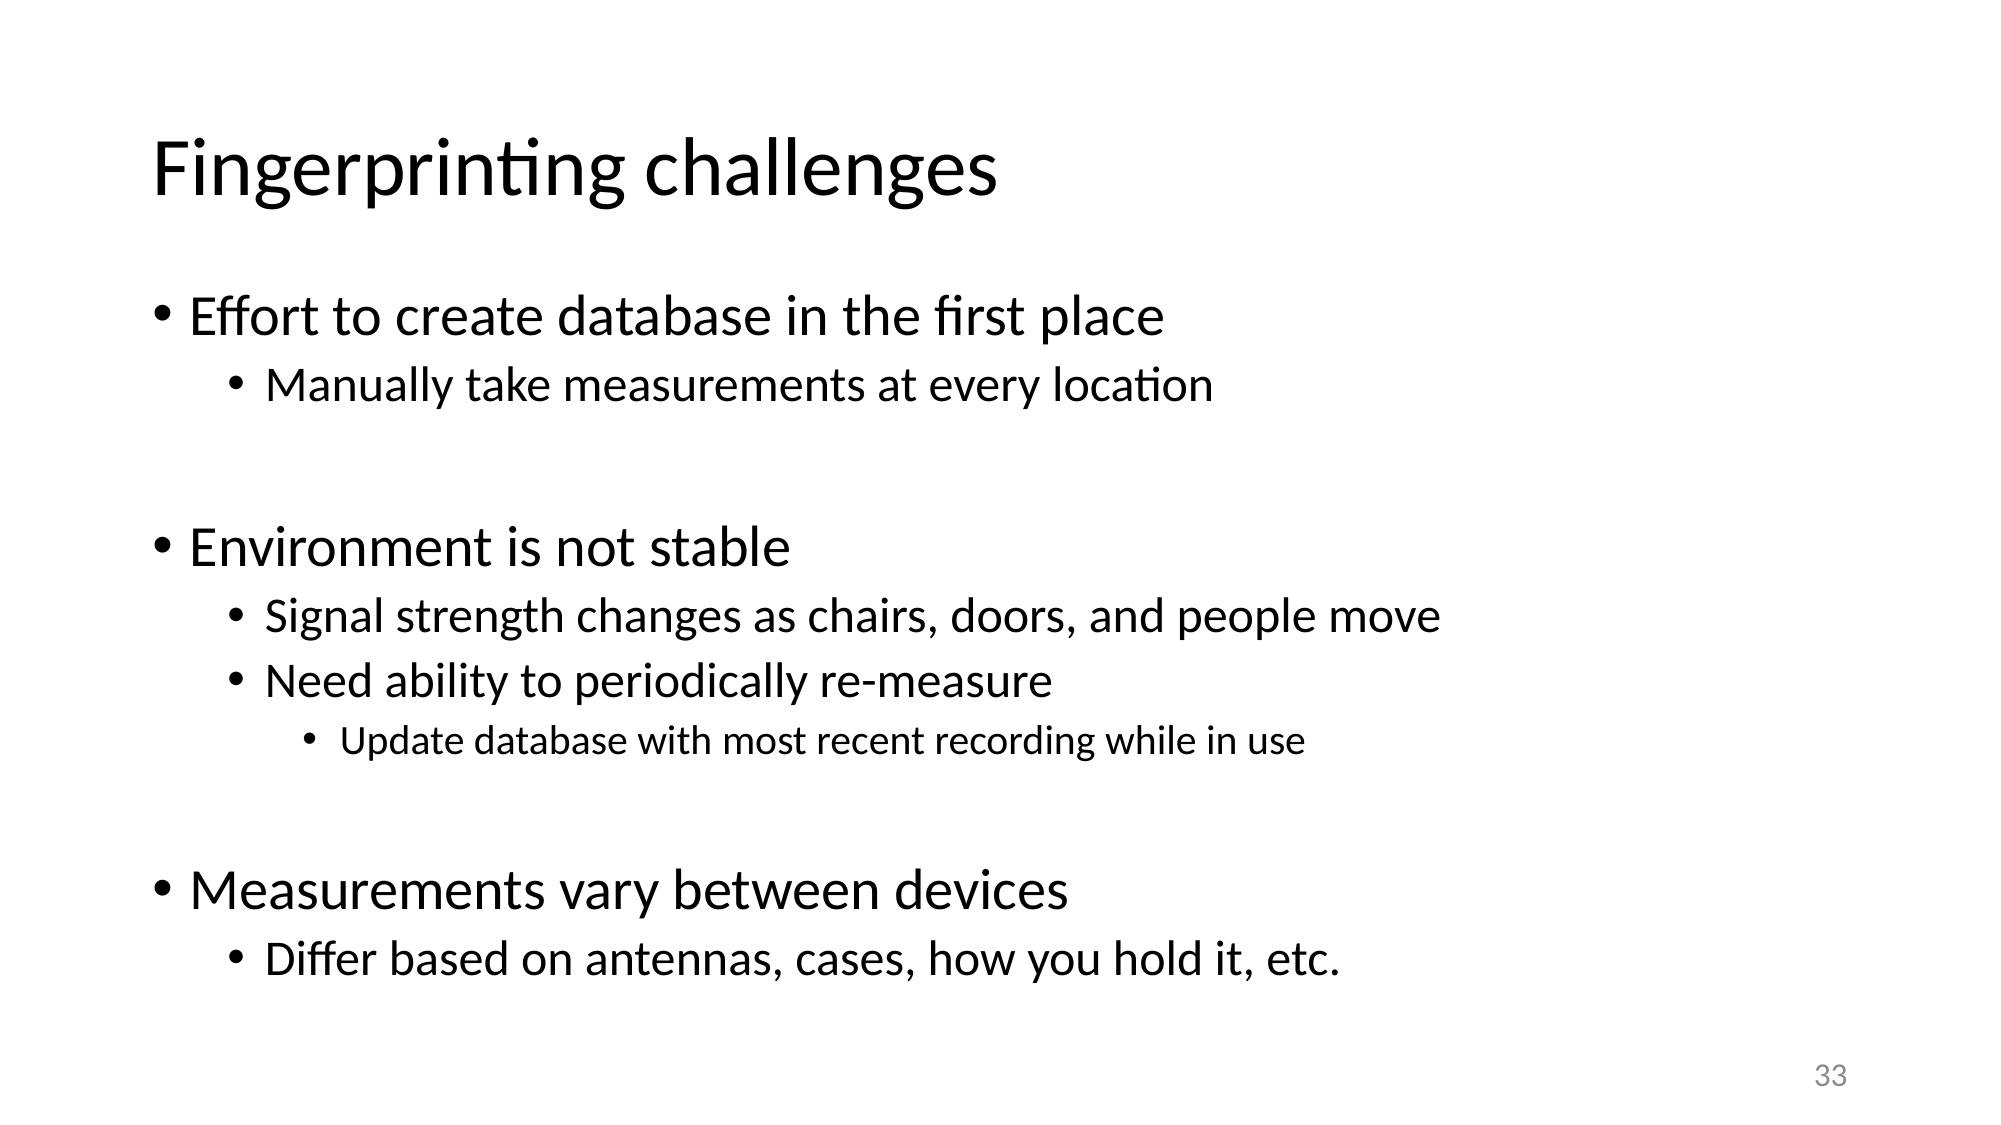

# Fingerprinting challenges
Effort to create database in the first place
Manually take measurements at every location

Environment is not stable
Signal strength changes as chairs, doors, and people move
Need ability to periodically re-measure
Update database with most recent recording while in use

Measurements vary between devices
Differ based on antennas, cases, how you hold it, etc.
33